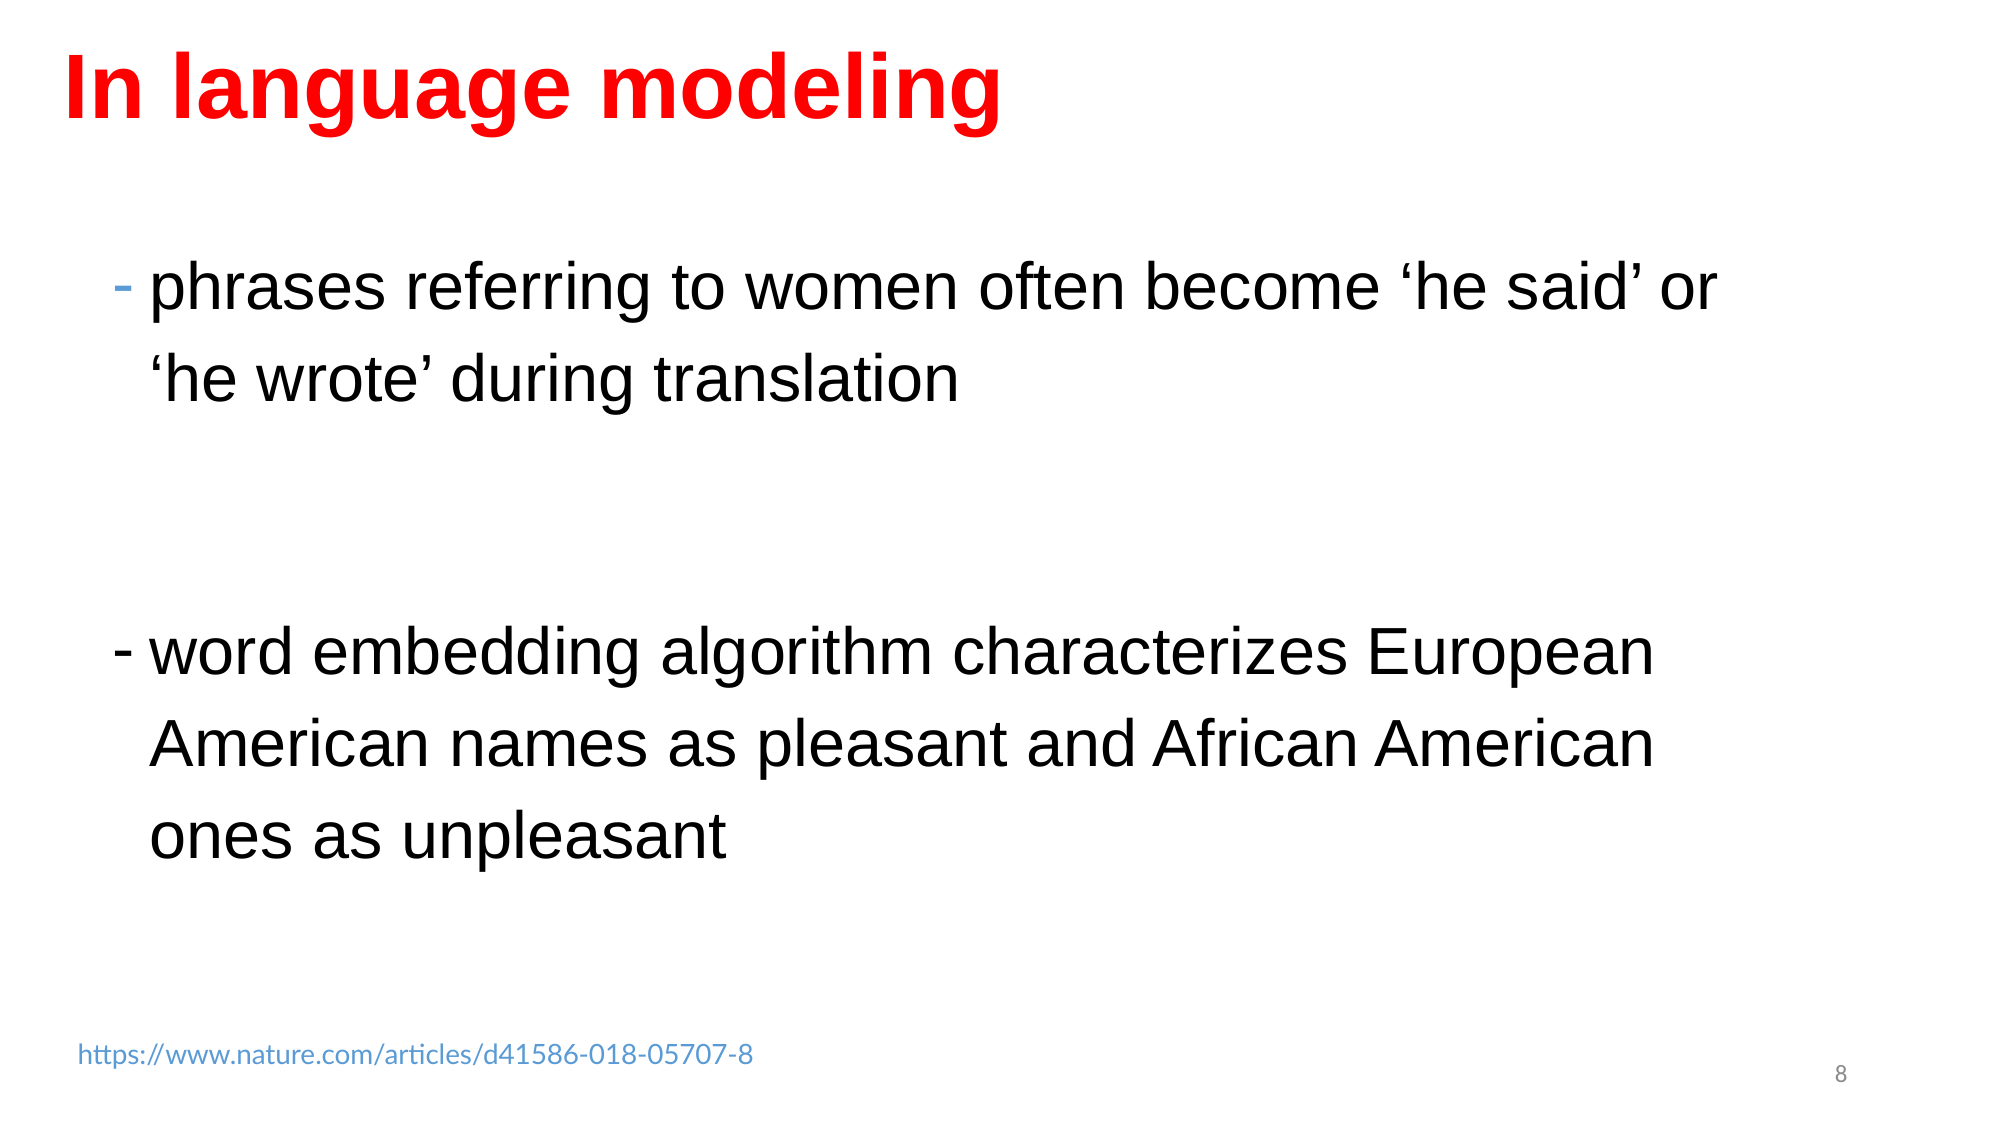

# In language modeling
phrases referring to women often become ‘he said’ or ‘he wrote’ during translation

word embedding algorithm characterizes European American names as pleasant and African American ones as unpleasant
https://www.nature.com/articles/d41586-018-05707-8
8